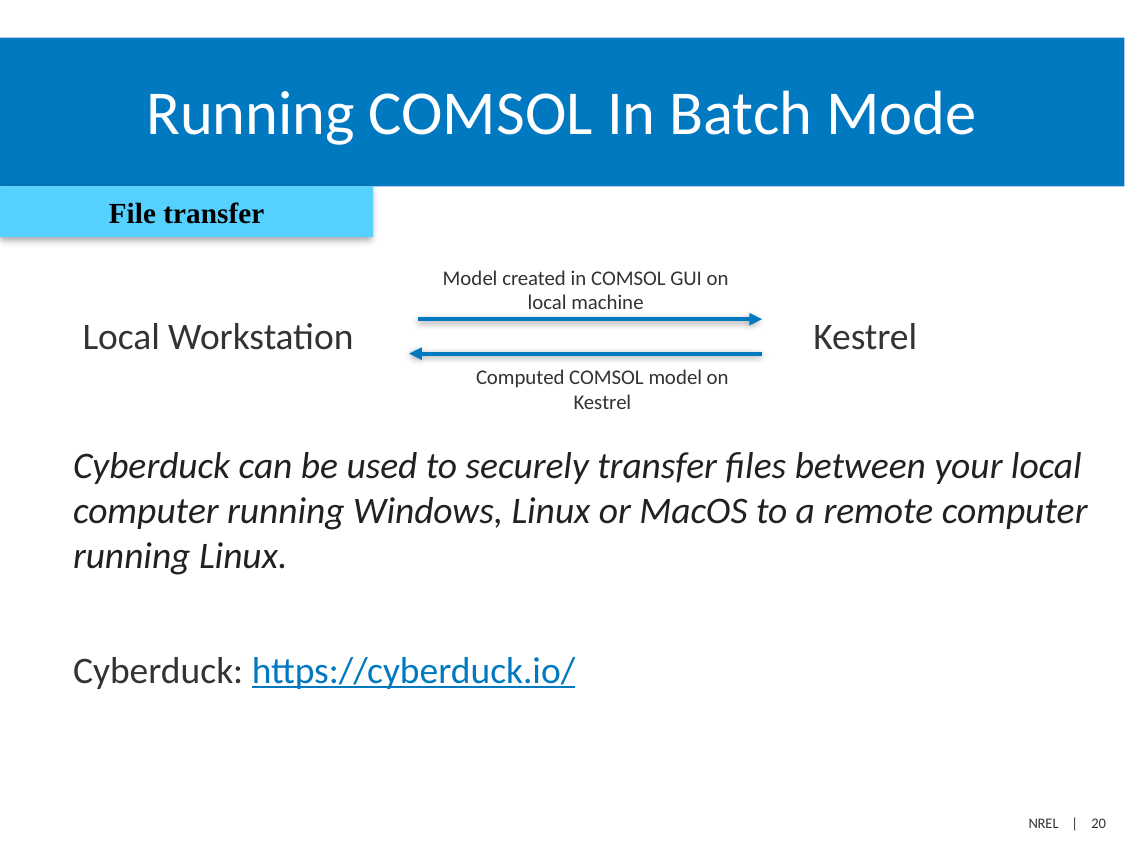

# Running COMSOL In Batch Mode
File transfer
Model created in COMSOL GUI on local machine
Local Workstation
Kestrel
Computed COMSOL model on Kestrel
Cyberduck can be used to securely transfer files between your local computer running Windows, Linux or MacOS to a remote computer running Linux.
Cyberduck: https://cyberduck.io/